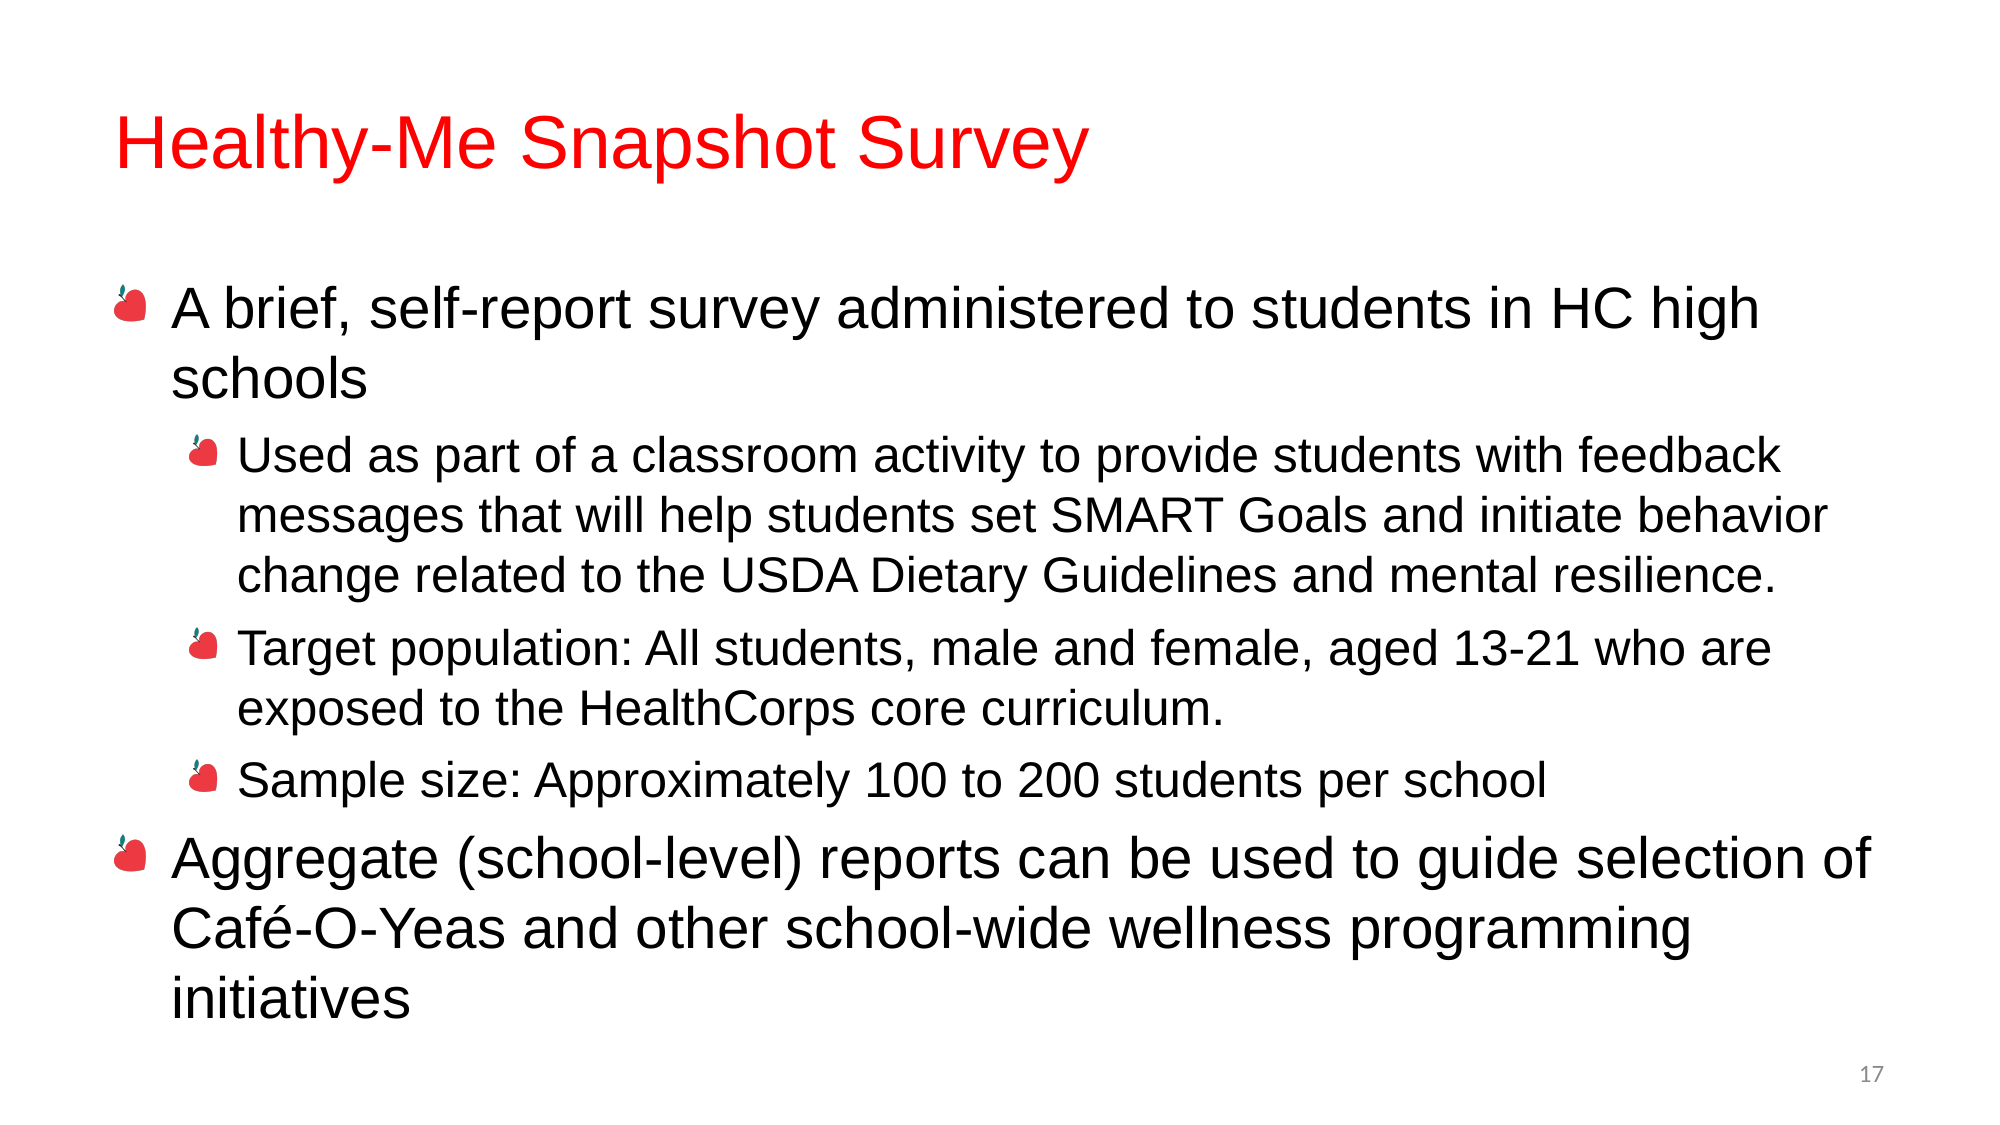

# Healthy-Me Snapshot Survey
A brief, self-report survey administered to students in HC high schools
Used as part of a classroom activity to provide students with feedback messages that will help students set SMART Goals and initiate behavior change related to the USDA Dietary Guidelines and mental resilience.
Target population: All students, male and female, aged 13-21 who are exposed to the HealthCorps core curriculum.
Sample size: Approximately 100 to 200 students per school
Aggregate (school-level) reports can be used to guide selection of Café-O-Yeas and other school-wide wellness programming initiatives
17